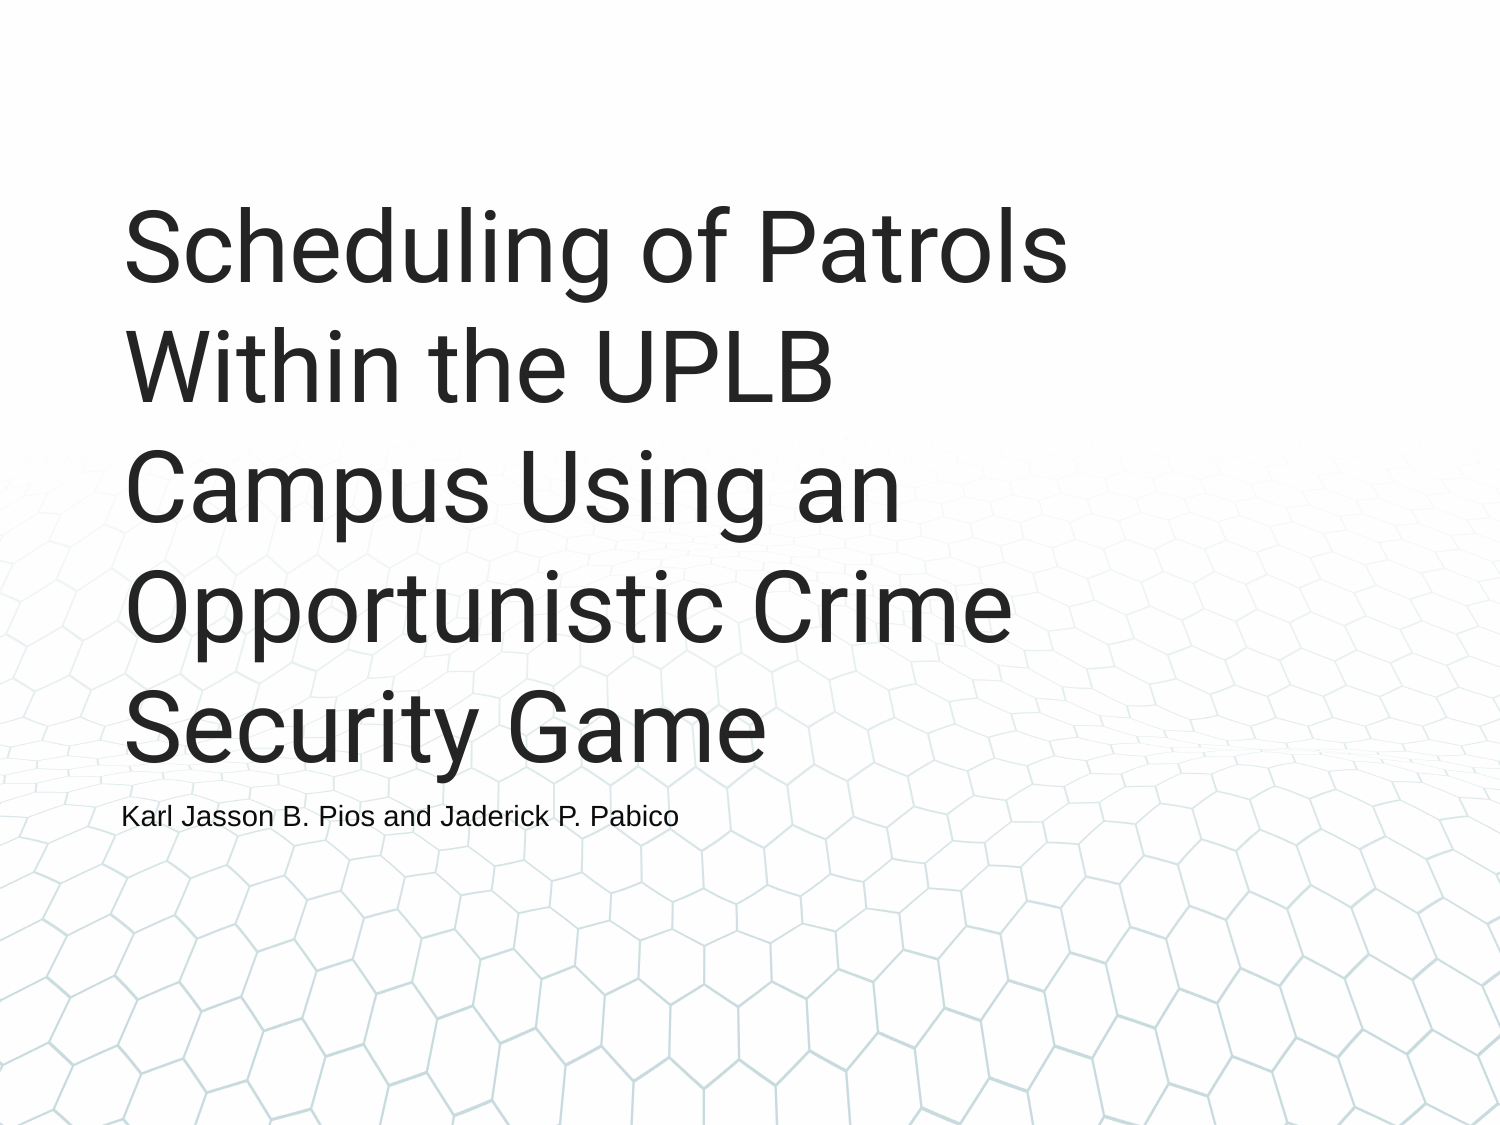

# Scheduling of Patrols Within the UPLB Campus Using an Opportunistic Crime Security Game
Karl Jasson B. Pios and Jaderick P. Pabico